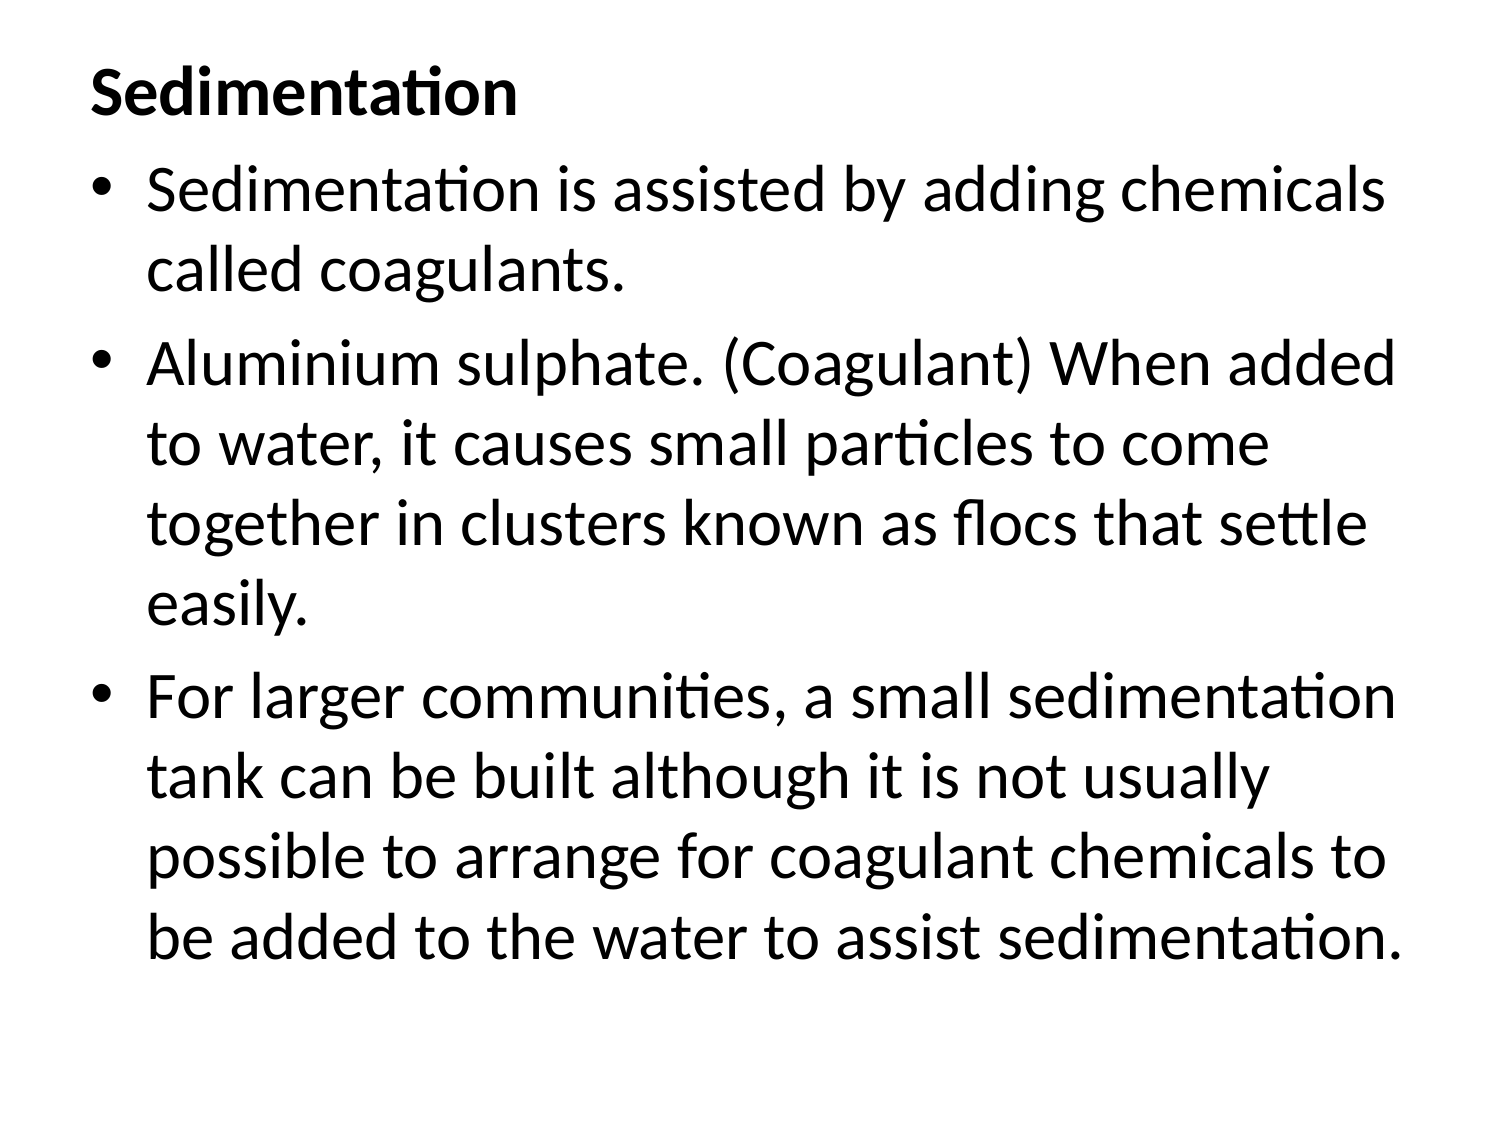

# Sedimentation
Sedimentation is assisted by adding chemicals called coagulants.
Aluminium sulphate. (Coagulant) When added to water, it causes small particles to come together in clusters known as flocs that settle easily.
For larger communities, a small sedimentation tank can be built although it is not usually possible to arrange for coagulant chemicals to be added to the water to assist sedimentation.